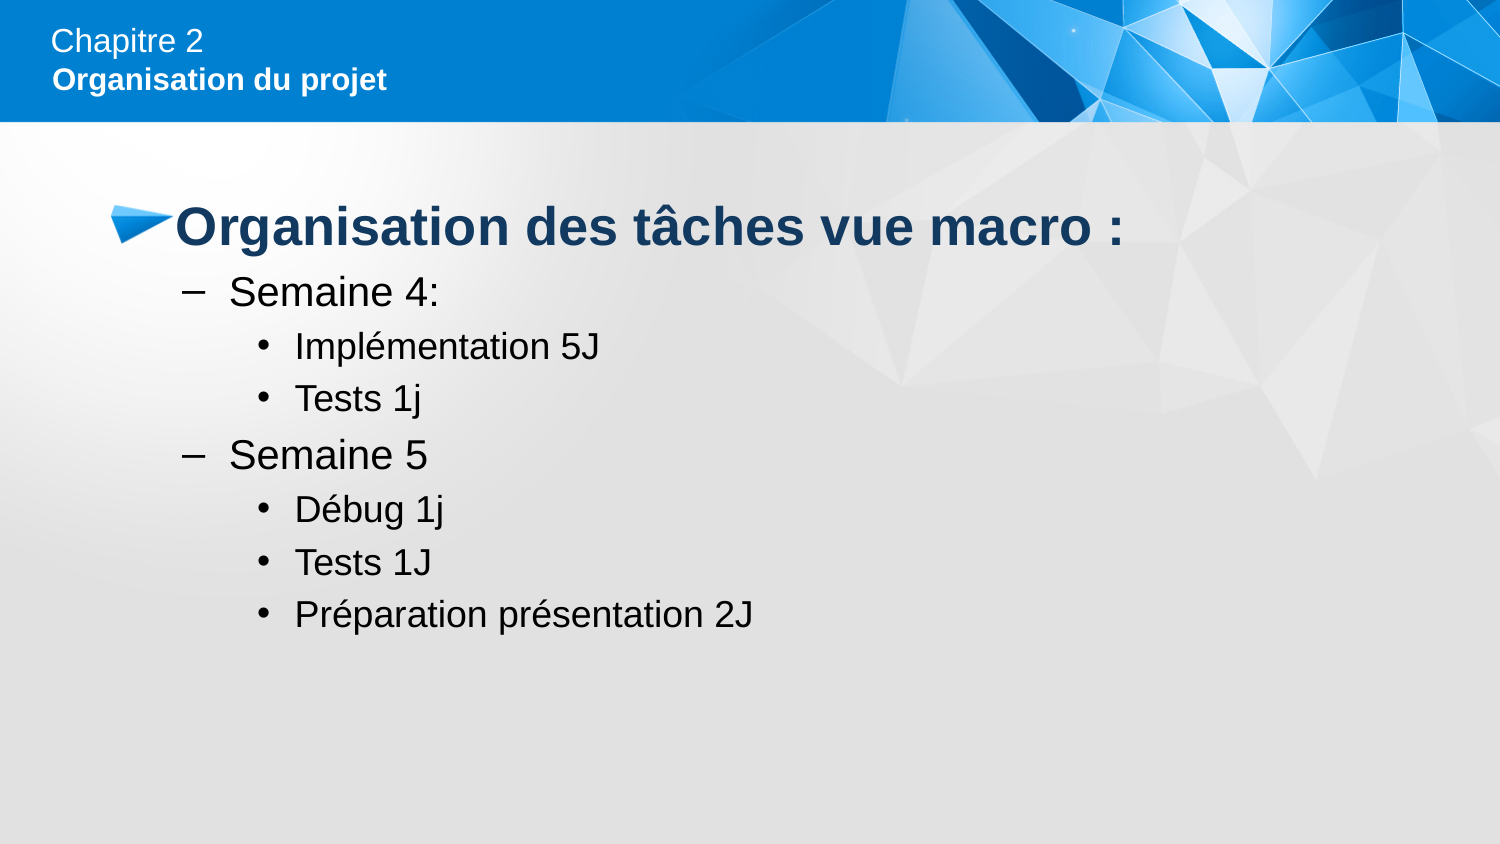

# Chapitre 2
Organisation du projet
Organisation des tâches vue macro :
Semaine 4:
Implémentation 5J
Tests 1j
Semaine 5
Débug 1j
Tests 1J
Préparation présentation 2J